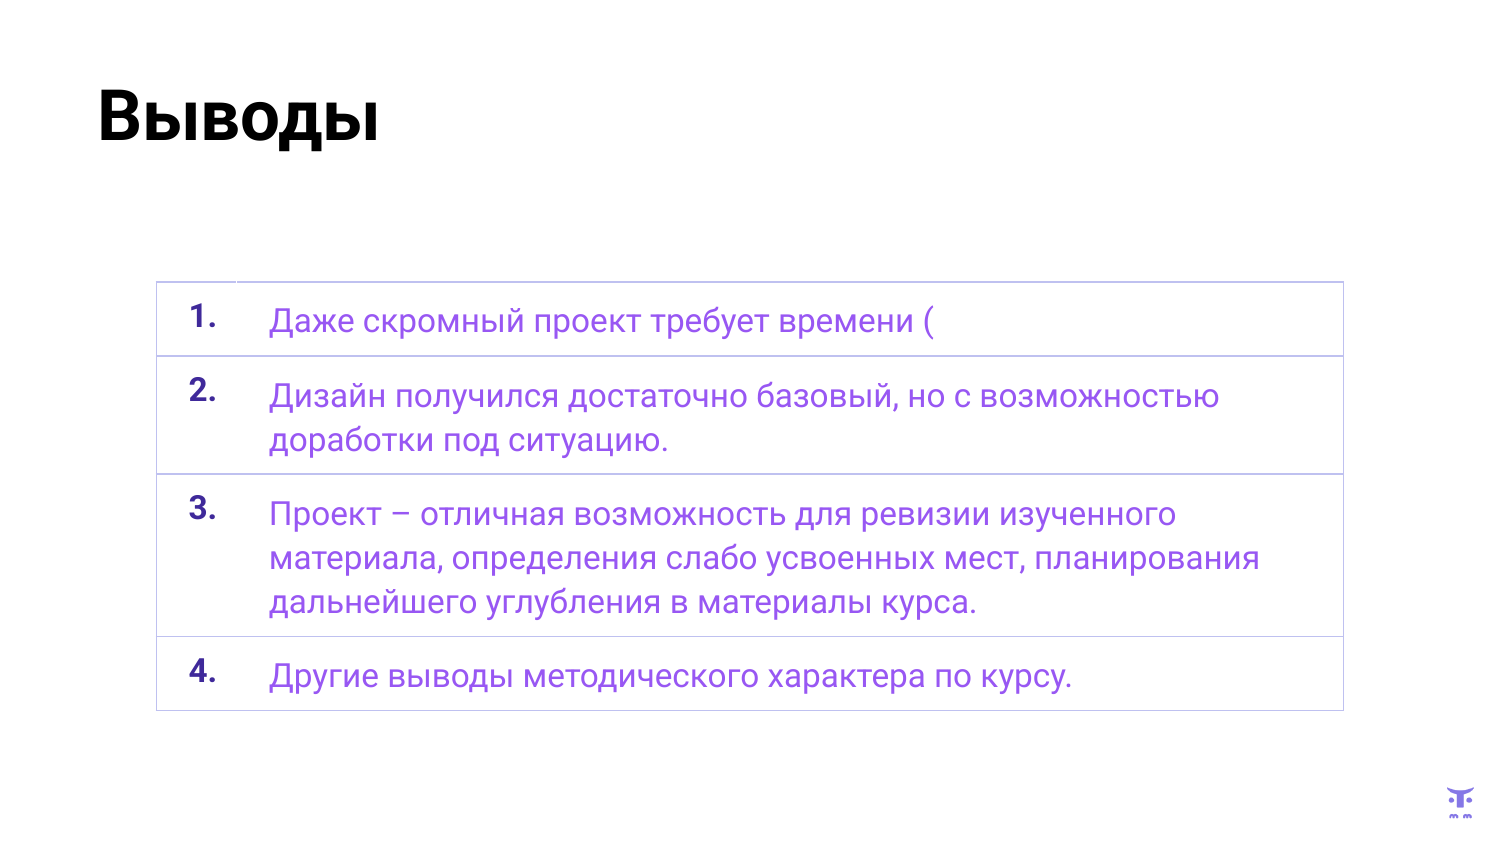

# Выводы

| 1. | Даже скромный проект требует времени ( |
| --- | --- |
| 2. | Дизайн получился достаточно базовый, но с возможностью доработки под ситуацию. |
| 3. | Проект – отличная возможность для ревизии изученного материала, определения слабо усвоенных мест, планирования дальнейшего углубления в материалы курса. |
| 4. | Другие выводы методического характера по курсу. |